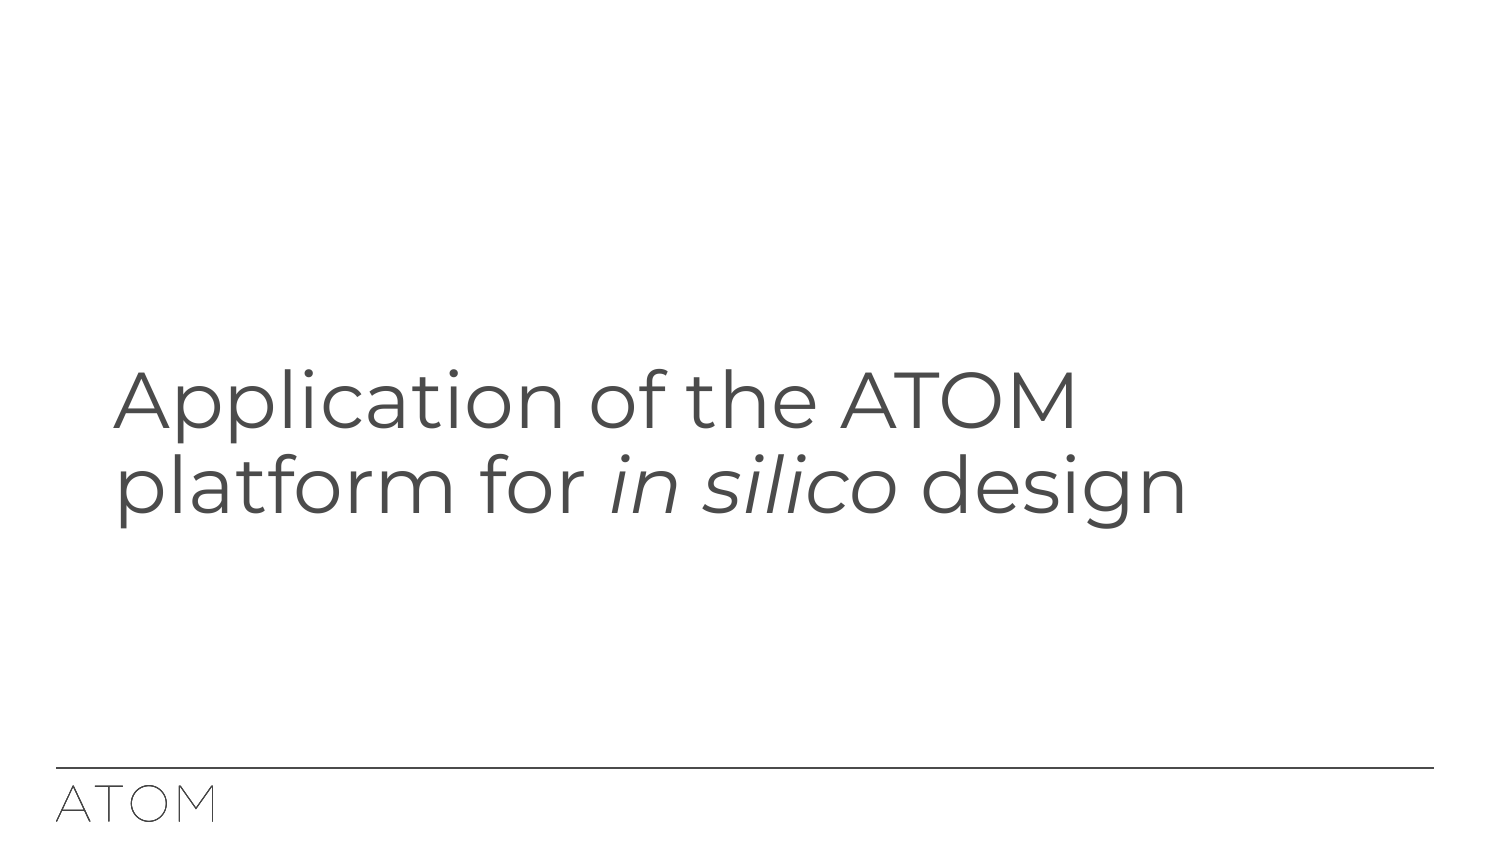

# Application of the ATOM platform for in silico design